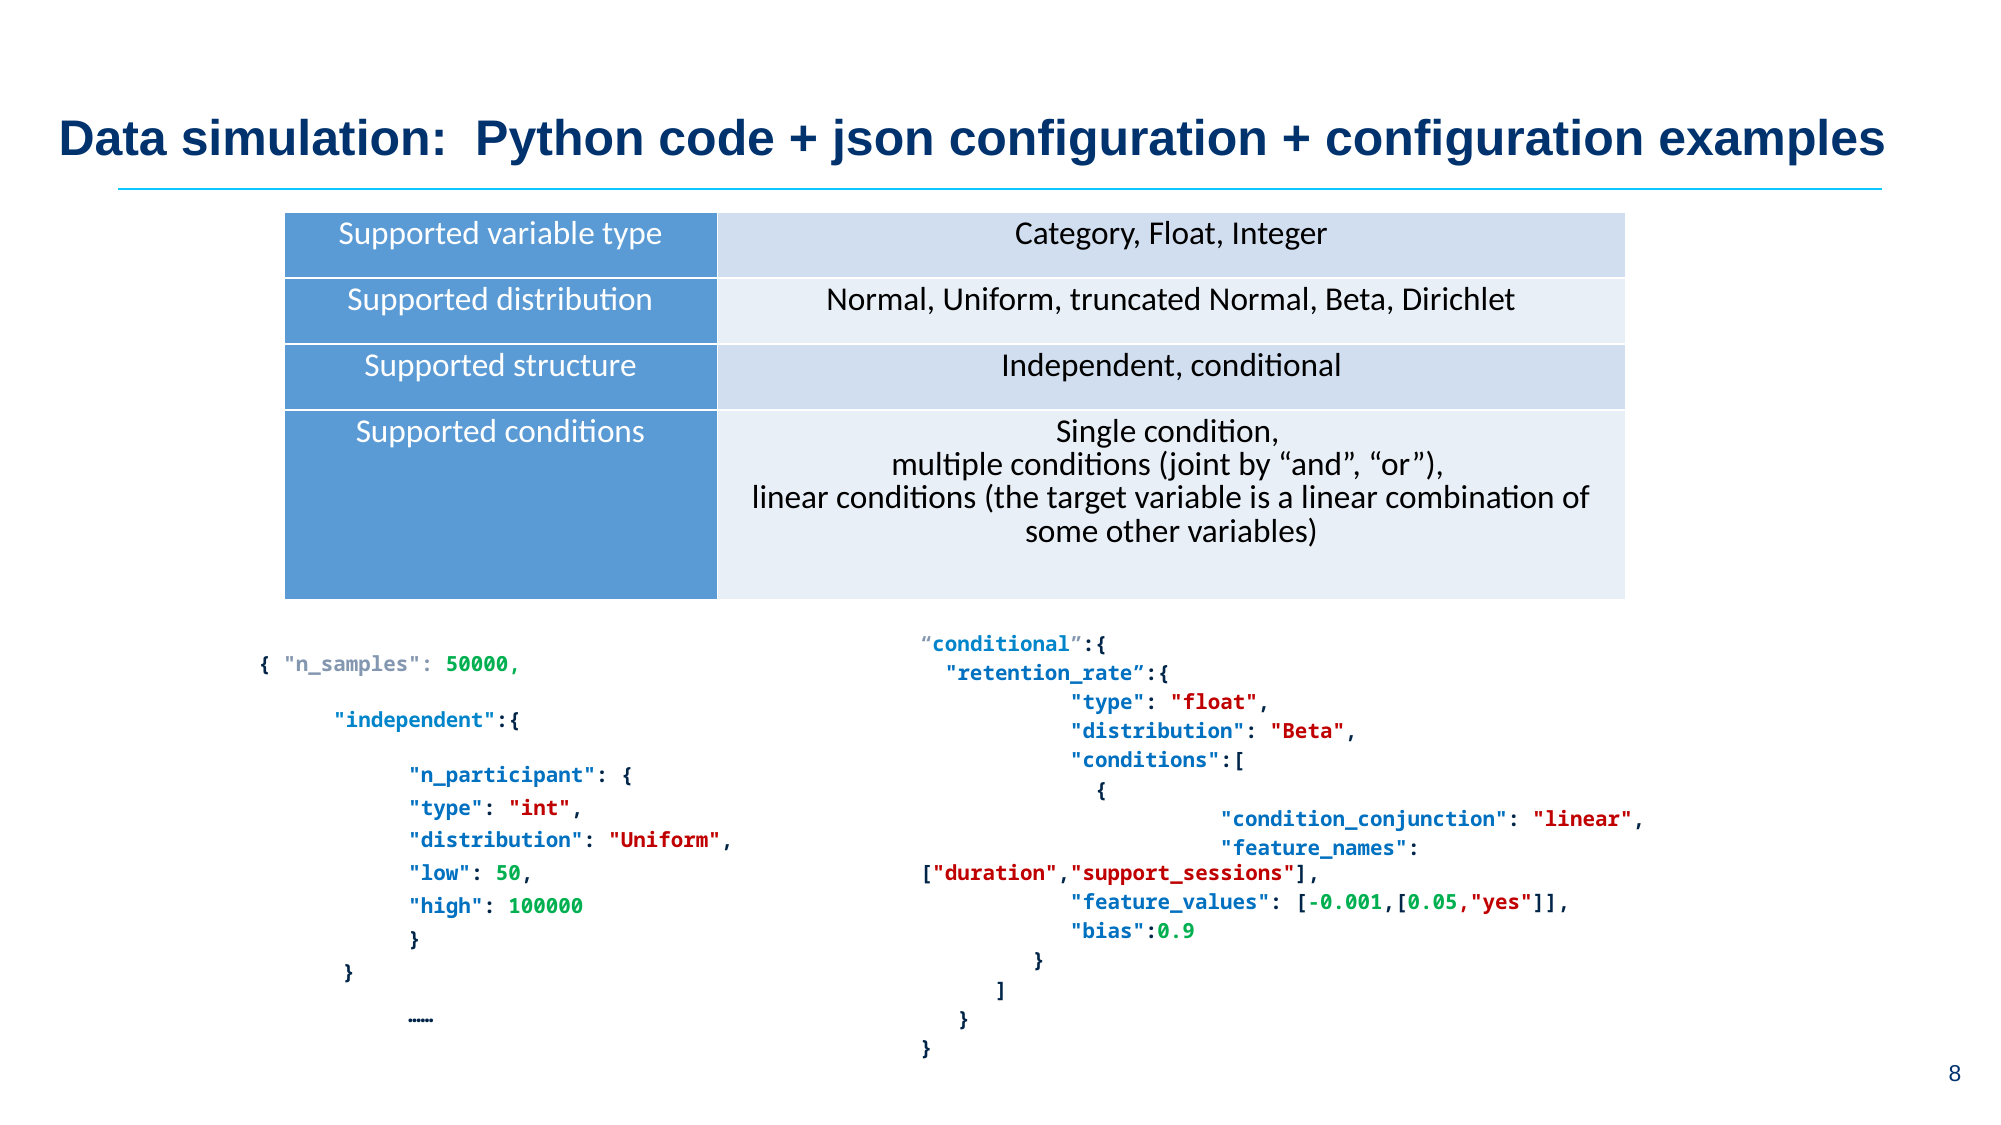

Data simulation:  Python code + json configuration + configuration examples
| Supported variable type | Category, Float, Integer |
| --- | --- |
| Supported distribution | Normal, Uniform, truncated Normal, Beta, Dirichlet |
| Supported structure | Independent, conditional |
| Supported conditions | Single condition, multiple conditions (joint by “and”, “or”), linear conditions (the target variable is a linear combination of some other variables) |
“conditional”:{
  "retention_rate”:{
	"type": "float",
	"distribution": "Beta",
	"conditions":[
	  {
		"condition_conjunction": "linear",
		"feature_names": ["duration","support_sessions"],
            "feature_values": [-0.001,[0.05,"yes"]],
            "bias":0.9
         }
      ]
   }
}
{ "n_samples": 50000,
"independent":{
"n_participant": {
"type": "int",
"distribution": "Uniform",
"low": 50,
"high": 100000
}
}
	……
8